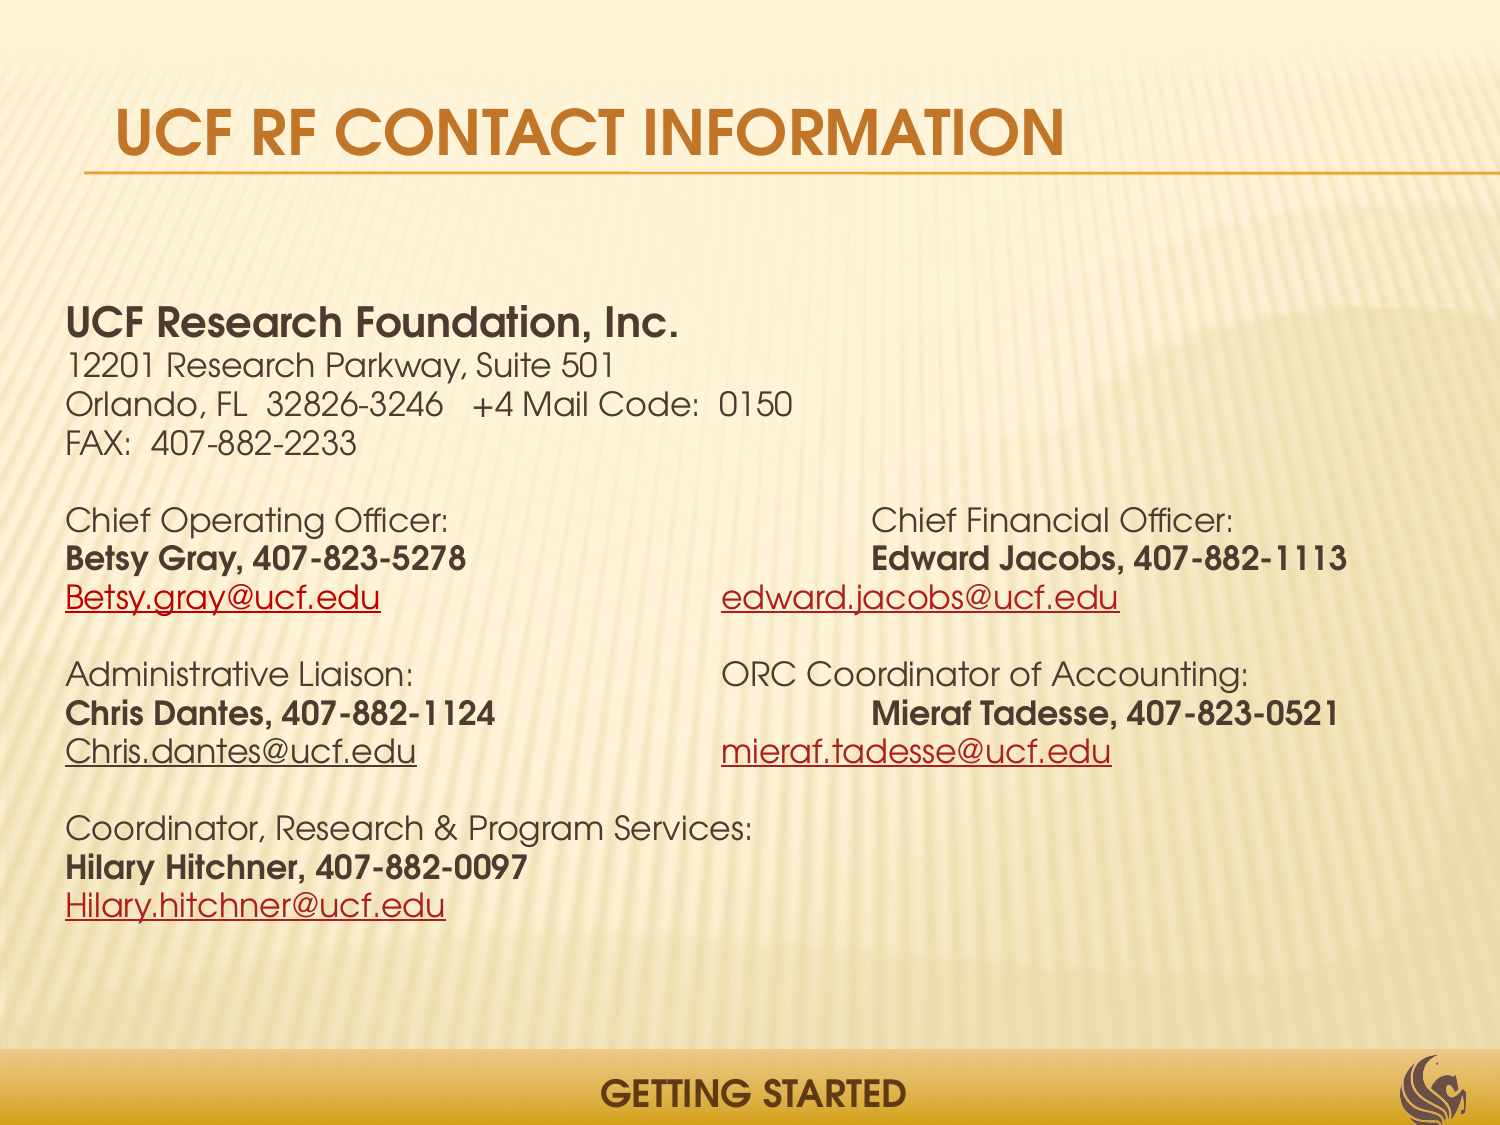

UCF RF CONTACT INFORMATION

UCF Research Foundation, Inc.
12201 Research Parkway, Suite 501
Orlando, FL  32826-3246   +4 Mail Code:  0150
FAX:  407-882-2233

Chief Operating Officer:			Chief Financial Officer:
Betsy Gray, 407-823-5278			Edward Jacobs, 407-882-1113
Betsy.gray@ucf.edu			edward.jacobs@ucf.edu

Administrative Liaison:			ORC Coordinator of Accounting:
Chris Dantes, 407-882-1124			Mieraf Tadesse, 407-823-0521
Chris.dantes@ucf.edu			mieraf.tadesse@ucf.edu

Coordinator, Research & Program Services:
Hilary Hitchner, 407-882-0097
Hilary.hitchner@ucf.edu

GETTING STARTED